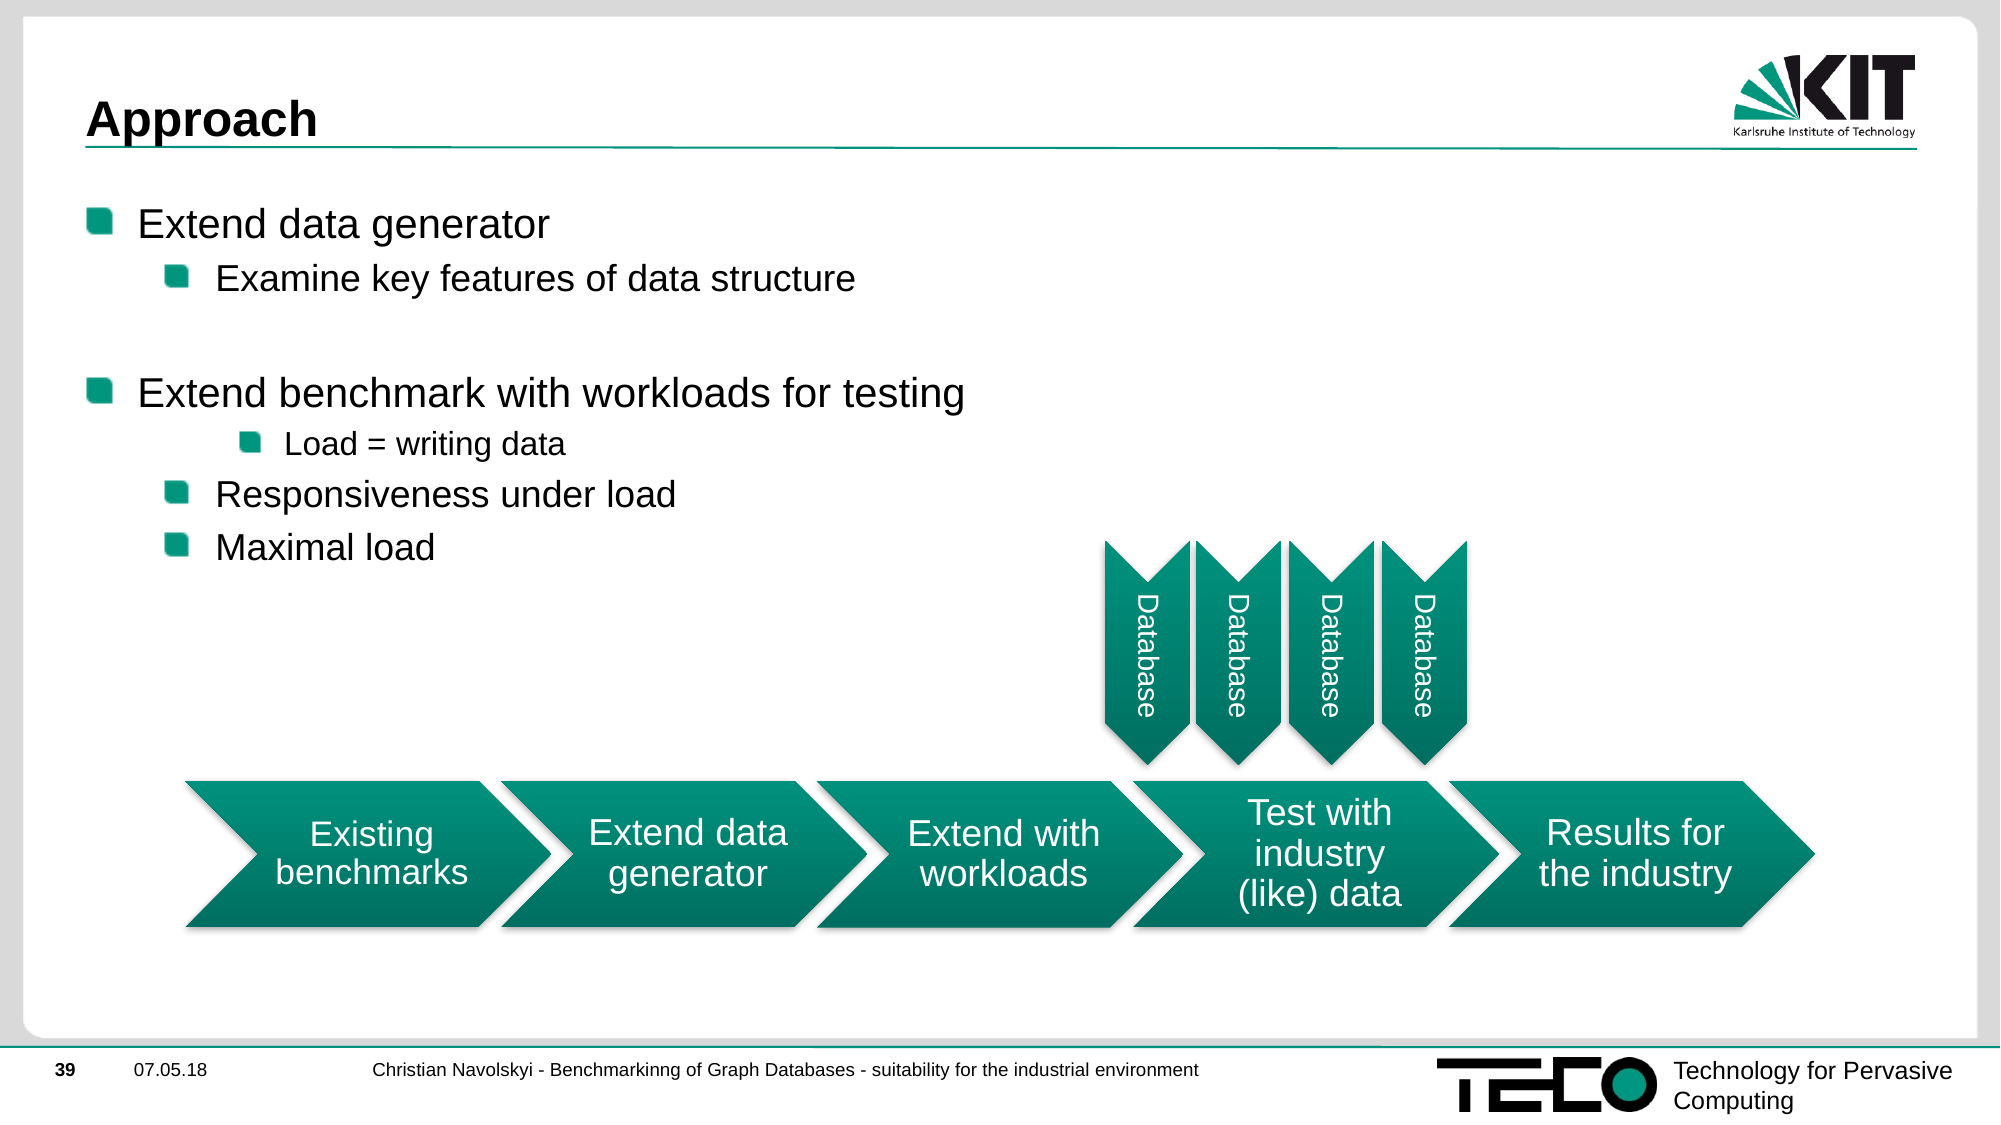

# Approach
Extend data generator
Examine key features of data structure

Extend benchmark with workloads for testing
Load = writing data
Responsiveness under load
Maximal load

Database
Database
Database
Database
Results for the industry
Existing benchmarks
Extend data generator
Test with industry (like) data
Extend with workloads
Christian Navolskyi - Benchmarkinng of Graph Databases - suitability for the industrial environment